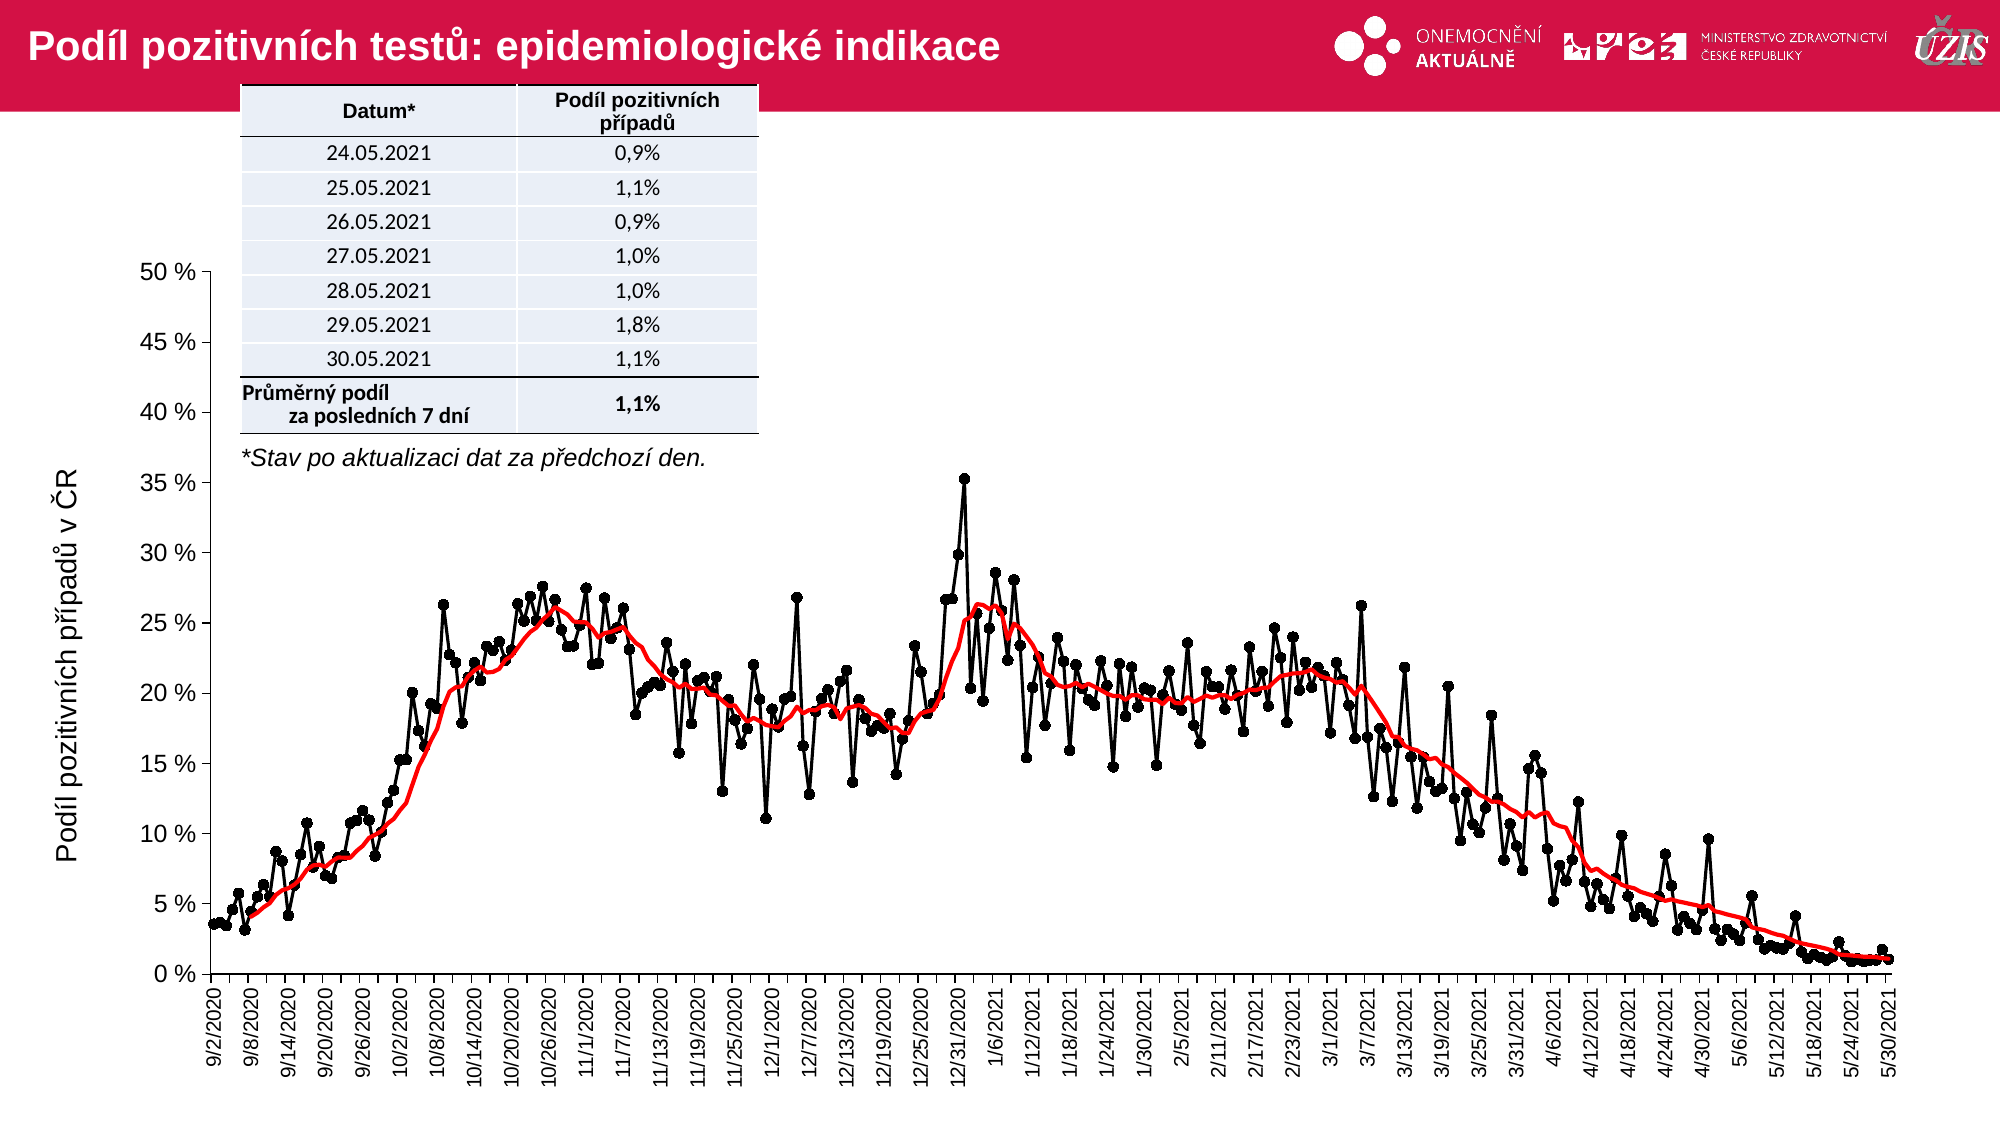

# Podíl pozitivních testů: epidemiologické indikace
| Datum\* | Podíl pozitivních případů |
| --- | --- |
| 24.05.2021 | 0,9% |
| 25.05.2021 | 1,1% |
| 26.05.2021 | 0,9% |
| 27.05.2021 | 1,0% |
| 28.05.2021 | 1,0% |
| 29.05.2021 | 1,8% |
| 30.05.2021 | 1,1% |
| Průměrný podíl za posledních 7 dní | 1,1% |

### Chart

| Category |  |
|---|---|
| 44076 | 0.03564814814814815 |
| 44077 | 0.0367955286446204 |
| 44078 | 0.03454750281637251 |
| 44079 | 0.046039268788083954 |
| 44080 | 0.0576271186440678 |
| 44081 | 0.03153347732181425 |
| 44082 | 0.04465370595382746 |
| 44083 | 0.055087296809151115 |
| 44084 | 0.06381856540084388 |
| 44085 | 0.05515973339462193 |
| 44086 | 0.08725048293625241 |
| 44087 | 0.08053691275167785 |
| 44088 | 0.04173956510872282 |
| 44089 | 0.06342062193126023 |
| 44090 | 0.08523654159869494 |
| 44091 | 0.10753255895811334 |
| 44092 | 0.07627583683921713 |
| 44093 | 0.0909329140461216 |
| 44094 | 0.0700952380952381 |
| 44095 | 0.06823073611708998 |
| 44096 | 0.08305890962312477 |
| 44097 | 0.08459162663006177 |
| 44098 | 0.10756105720976915 |
| 44099 | 0.10942295887047268 |
| 44100 | 0.11642821904292057 |
| 44101 | 0.109698510715583 |
| 44102 | 0.08417419012214551 |
| 44103 | 0.10122053872053872 |
| 44104 | 0.12200268559370804 |
| 44105 | 0.13093858632676708 |
| 44106 | 0.15253665936288555 |
| 44107 | 0.15271739130434783 |
| 44108 | 0.2004621606008088 |
| 44109 | 0.17335243553008595 |
| 44110 | 0.1621669626998224 |
| 44111 | 0.19246789309267615 |
| 44112 | 0.18914883026381285 |
| 44113 | 0.26310541310541313 |
| 44114 | 0.22750059680114587 |
| 44115 | 0.22168340838240388 |
| 44116 | 0.17869964100518548 |
| 44117 | 0.2113157113157113 |
| 44118 | 0.22171353826030085 |
| 44119 | 0.20898412288627857 |
| 44120 | 0.23347381095725467 |
| 44121 | 0.23049273625879887 |
| 44122 | 0.23677750502120062 |
| 44123 | 0.22355803635322744 |
| 44124 | 0.23075300569500107 |
| 44125 | 0.26367655185116967 |
| 44126 | 0.2514594406203712 |
| 44127 | 0.2689564068692206 |
| 44128 | 0.25181141439205956 |
| 44129 | 0.2759706190975866 |
| 44130 | 0.2510924766741467 |
| 44131 | 0.2666429017021656 |
| 44132 | 0.24514540115563133 |
| 44133 | 0.2331647591163162 |
| 44134 | 0.2336784461367331 |
| 44135 | 0.24862451987958062 |
| 44136 | 0.27481431465226197 |
| 44137 | 0.2205826712069618 |
| 44138 | 0.22136687945925648 |
| 44139 | 0.26773888363292336 |
| 44140 | 0.23893405600722675 |
| 44141 | 0.24656876859583454 |
| 44142 | 0.26059293353188034 |
| 44143 | 0.2312284730195178 |
| 44144 | 0.18471776044056906 |
| 44145 | 0.20007486430844096 |
| 44146 | 0.2044774679146965 |
| 44147 | 0.2078319842485233 |
| 44148 | 0.2055190831200623 |
| 44149 | 0.2360368071902418 |
| 44150 | 0.21549454682211358 |
| 44151 | 0.1575202156334232 |
| 44152 | 0.22074468085106383 |
| 44153 | 0.17831140630987355 |
| 44154 | 0.20884227296866703 |
| 44155 | 0.2111368909512761 |
| 44156 | 0.20120589548905762 |
| 44157 | 0.21180555555555555 |
| 44158 | 0.1301025748377643 |
| 44159 | 0.1952902963865205 |
| 44160 | 0.18100056211354693 |
| 44161 | 0.1639239495127017 |
| 44162 | 0.17483980646004968 |
| 44163 | 0.22031507171408418 |
| 44164 | 0.1957874581139301 |
| 44165 | 0.11072106261859582 |
| 44166 | 0.18864292589027912 |
| 44167 | 0.17603513174404015 |
| 44168 | 0.1958041958041958 |
| 44169 | 0.19766888677450048 |
| 44170 | 0.26813746287653795 |
| 44171 | 0.16248955722639932 |
| 44172 | 0.12799559269121294 |
| 44173 | 0.18702602992416478 |
| 44174 | 0.1961999593578541 |
| 44175 | 0.20244026436197254 |
| 44176 | 0.1857270294380018 |
| 44177 | 0.20852700753325853 |
| 44178 | 0.21627475247524752 |
| 44179 | 0.13662790697674418 |
| 44180 | 0.1953422053231939 |
| 44181 | 0.18188617156532794 |
| 44182 | 0.17297297297297298 |
| 44183 | 0.17700717687302972 |
| 44184 | 0.17518567059851464 |
| 44185 | 0.1854268624252311 |
| 44186 | 0.1421776205116306 |
| 44187 | 0.1674205764780139 |
| 44188 | 0.1804126008109433 |
| 44189 | 0.23367029548989113 |
| 44190 | 0.21515151515151515 |
| 44191 | 0.18538248455145961 |
| 44192 | 0.1926984673669709 |
| 44193 | 0.19901706021918428 |
| 44194 | 0.2667017913593256 |
| 44195 | 0.26725614810721193 |
| 44196 | 0.29860659880153057 |
| 44197 | 0.35259928963513076 |
| 44198 | 0.20348251546985177 |
| 44199 | 0.25681341719077566 |
| 44200 | 0.19450689082201153 |
| 44201 | 0.24638249865110118 |
| 44202 | 0.2858610065046217 |
| 44203 | 0.25888296379455517 |
| 44204 | 0.22357333333333335 |
| 44205 | 0.28071012694473607 |
| 44206 | 0.23416359163591635 |
| 44207 | 0.15410778443113773 |
| 44208 | 0.2041196563502743 |
| 44209 | 0.2257700753753932 |
| 44210 | 0.17712892334625485 |
| 44211 | 0.2070936192776763 |
| 44212 | 0.2396088019559902 |
| 44213 | 0.22273684210526315 |
| 44214 | 0.15924258043513645 |
| 44215 | 0.2203023758099352 |
| 44216 | 0.20335262422670125 |
| 44217 | 0.1952662721893491 |
| 44218 | 0.19136027181167334 |
| 44219 | 0.22305084745762713 |
| 44220 | 0.20542797494780793 |
| 44221 | 0.14756750725284534 |
| 44222 | 0.221 |
| 44223 | 0.18349286617301788 |
| 44224 | 0.21862634256642172 |
| 44225 | 0.19006618637614947 |
| 44226 | 0.2036808300395257 |
| 44227 | 0.20215359609914668 |
| 44228 | 0.14868697478991597 |
| 44229 | 0.19881287846993226 |
| 44230 | 0.21584459657129484 |
| 44231 | 0.19219373953368543 |
| 44232 | 0.18794026486334178 |
| 44233 | 0.23582740417718615 |
| 44234 | 0.17715355805243446 |
| 44235 | 0.16422349691948163 |
| 44236 | 0.2153387533875339 |
| 44237 | 0.20467632175885536 |
| 44238 | 0.20445445445445445 |
| 44239 | 0.18876591034864415 |
| 44240 | 0.21645912290200325 |
| 44241 | 0.19846771251368114 |
| 44242 | 0.17273722801504546 |
| 44243 | 0.23285494363609277 |
| 44244 | 0.20141106190132865 |
| 44245 | 0.2155053774402365 |
| 44246 | 0.19088848594741614 |
| 44247 | 0.2463820549927641 |
| 44248 | 0.22536253329387393 |
| 44249 | 0.1791062421185372 |
| 44250 | 0.24001141552511415 |
| 44251 | 0.20218803981245373 |
| 44252 | 0.22205726405090137 |
| 44253 | 0.2042029042540632 |
| 44254 | 0.2182437547312642 |
| 44255 | 0.2123456790123457 |
| 44256 | 0.17176375106061165 |
| 44257 | 0.2216822566501023 |
| 44258 | 0.20960579619819258 |
| 44259 | 0.19143733260878004 |
| 44260 | 0.16781518905987788 |
| 44261 | 0.26241299303944315 |
| 44262 | 0.16878172588832488 |
| 44263 | 0.1262778667323562 |
| 44264 | 0.1749528570145769 |
| 44265 | 0.16129319822898405 |
| 44266 | 0.12301257803610419 |
| 44267 | 0.16490137629225599 |
| 44268 | 0.21851978756210383 |
| 44269 | 0.15467806841046278 |
| 44270 | 0.11821864492043739 |
| 44271 | 0.15453160481761477 |
| 44272 | 0.13702464253118346 |
| 44273 | 0.1301520543513426 |
| 44274 | 0.13233848953594177 |
| 44275 | 0.20498895434462444 |
| 44276 | 0.1250313833793623 |
| 44277 | 0.09507550886408404 |
| 44278 | 0.12949805179922072 |
| 44279 | 0.10677476531215126 |
| 44280 | 0.10073890802099703 |
| 44281 | 0.11838429303119664 |
| 44282 | 0.18426647767540752 |
| 44283 | 0.1250852079072938 |
| 44284 | 0.0813060350595477 |
| 44285 | 0.10696579077838374 |
| 44286 | 0.09128029504741833 |
| 44287 | 0.073841059602649 |
| 44288 | 0.14630241168818173 |
| 44289 | 0.1557686262181704 |
| 44290 | 0.14320262566937295 |
| 44291 | 0.08929610238510761 |
| 44292 | 0.052170212765957444 |
| 44293 | 0.07734497095509096 |
| 44294 | 0.06646732473521147 |
| 44295 | 0.0814143988349868 |
| 44296 | 0.1226321036889332 |
| 44297 | 0.06575857209957726 |
| 44298 | 0.04821640739410351 |
| 44299 | 0.0643639167309175 |
| 44300 | 0.052972212451635595 |
| 44301 | 0.04677341457071739 |
| 44302 | 0.06816027144354074 |
| 44303 | 0.0988760631834751 |
| 44304 | 0.055547477097571615 |
| 44305 | 0.041177959665850986 |
| 44306 | 0.04734324667295741 |
| 44307 | 0.04299834066806147 |
| 44308 | 0.03766900441038248 |
| 44309 | 0.05537795701568878 |
| 44310 | 0.08545401966454598 |
| 44311 | 0.06303236797274275 |
| 44312 | 0.031406578026592025 |
| 44313 | 0.041062255677963365 |
| 44314 | 0.03599340359934036 |
| 44315 | 0.03163585629577956 |
| 44316 | 0.045603534273906225 |
| 44317 | 0.09616043880699349 |
| 44318 | 0.03228734439834025 |
| 44319 | 0.02414410777808613 |
| 44320 | 0.03193086752673674 |
| 44321 | 0.028583632933470972 |
| 44322 | 0.02400951728613144 |
| 44323 | 0.03652368446649159 |
| 44324 | 0.055743815655709926 |
| 44325 | 0.024526198439241916 |
| 44326 | 0.017906913647238735 |
| 44327 | 0.02031421028909922 |
| 44328 | 0.018704562890439484 |
| 44329 | 0.017872648335745298 |
| 44330 | 0.02198665096191598 |
| 44331 | 0.04142365784357709 |
| 44332 | 0.01577854671280277 |
| 44333 | 0.011116584916572065 |
| 44334 | 0.014136594094840442 |
| 44335 | 0.012082064326115333 |
| 44336 | 0.010036344236604315 |
| 44337 | 0.012390087929656275 |
| 44338 | 0.022944256236526024 |
| 44339 | 0.013107591480065538 |
| 44340 | 0.008848000402181836 |
| 44341 | 0.010848804339521735 |
| 44342 | 0.009111111111111111 |
| 44343 | 0.010061437093758348 |
| 44344 | 0.01000312597686777 |
| 44345 | 0.017562533262373604 |
| 44346 | 0.010673536989326464 |
|  | None |
|  | None |
|  | None |
|  | None |
|  | None |
|  | None |
|  | None |
|  | None |
|  | None |
|  | None |
|  | None |
|  | None |
|  | None |
|  | None |
|  | None |
|  | None |
|  | None |
|  | None |
|  | None |
|  | None |
|  | None |
|  | None |
|  | None |
|  | None |
|  | None |
|  | None |
|  | None |
|  | None |
|  | None |
|  | None |
|  | None |
|  | None |
|  | None |
|  | None |
|  | None |
|  | None |
|  | None |
|  | None |
|  | None |
|  | None |
|  | None |
|  | None |
|  | None |
|  | None |
|  | None |
|  | None |
|  | None |
|  | None |
|  | None |
|  | None |
|  | None |
|  | None |
|  | None |
|  | None |
|  | None |
|  | None |
|  | None |
|  | None |
|  | None |
|  | None |
|  | None |
|  | None |
|  | None |
|  | None |
|  | None |
|  | None |
|  | None |
|  | None |
|  | None |
|  | None |
|  | None |
|  | None |
|  | None |
|  | None |
|  | None |
|  | None |
|  | None |
|  | None |
|  | None |
|  | None |
|  | None |
|  | None |
|  | None |
|  | None |
|  | None |
|  | None |
|  | None |
|  | None |
|  | None |
|  | None |
|  | None |
|  | None |
|  | None |
|  | None |
|  | None |
|  | None |
|  | None |
|  | None |
|  | None |
|  | None |
|  | None |
|  | None |
|  | None |
|  | None |
|  | None |
|  | None |
|  | None |
|  | None |
|  | None |
|  | None |
|  | None |
|  | None |
|  | None |
|  | None |
|  | None |
|  | None |
|  | None |
|  | None |
|  | None |
|  | None |
|  | None |
|  | None |
|  | None |
|  | None |
|  | None |
|  | None |
|  | None |
|  | None |
|  | None |
|  | None |
|  | None |
|  | None |
|  | None |
|  | None |
|  | None |
|  | None |
|  | None |
|  | None |
|  | None |
|  | None |
|  | None |
|  | None |
|  | None |
|  | None |
|  | None |
|  | None |
|  | None |
|  | None |
|  | None |
|  | None |
|  | None |
|  | None |
|  | None |
|  | None |
|  | None |
|  | None |
|  | None |
|  | None |
|  | None |
|  | None |
|  | None |
|  | None |
|  | None |
|  | None |
|  | None |
|  | None |
|  | None |
|  | None |
|  | None |
|  | None |
|  | None |
|  | None |
|  | None |
|  | None |
|  | None |
|  | None |
|  | None |
|  | None |
|  | None |
|  | None |
|  | None |
|  | None |
|  | None |
|  | None |
|  | None |
|  | None |
|  | None |
|  | None |
|  | None |
|  | None |
|  | None |
|  | None |
|  | None |
|  | None |
|  | None |
|  | None |
|  | None |
|  | None |
|  | None |
|  | None |
|  | None |
|  | None |
|  | None |
|  | None |
|  | None |
|  | None |
|  | None |
|  | None |
|  | None |
|  | None |
|  | None |
|  | None |
|  | None |
|  | None |
|  | None |
|  | None |
|  | None |
|  | None |
|  | None |
|  | None |
|  | None |
|  | None |
*Stav po aktualizaci dat za předchozí den.
Podíl pozitivních případů v ČR